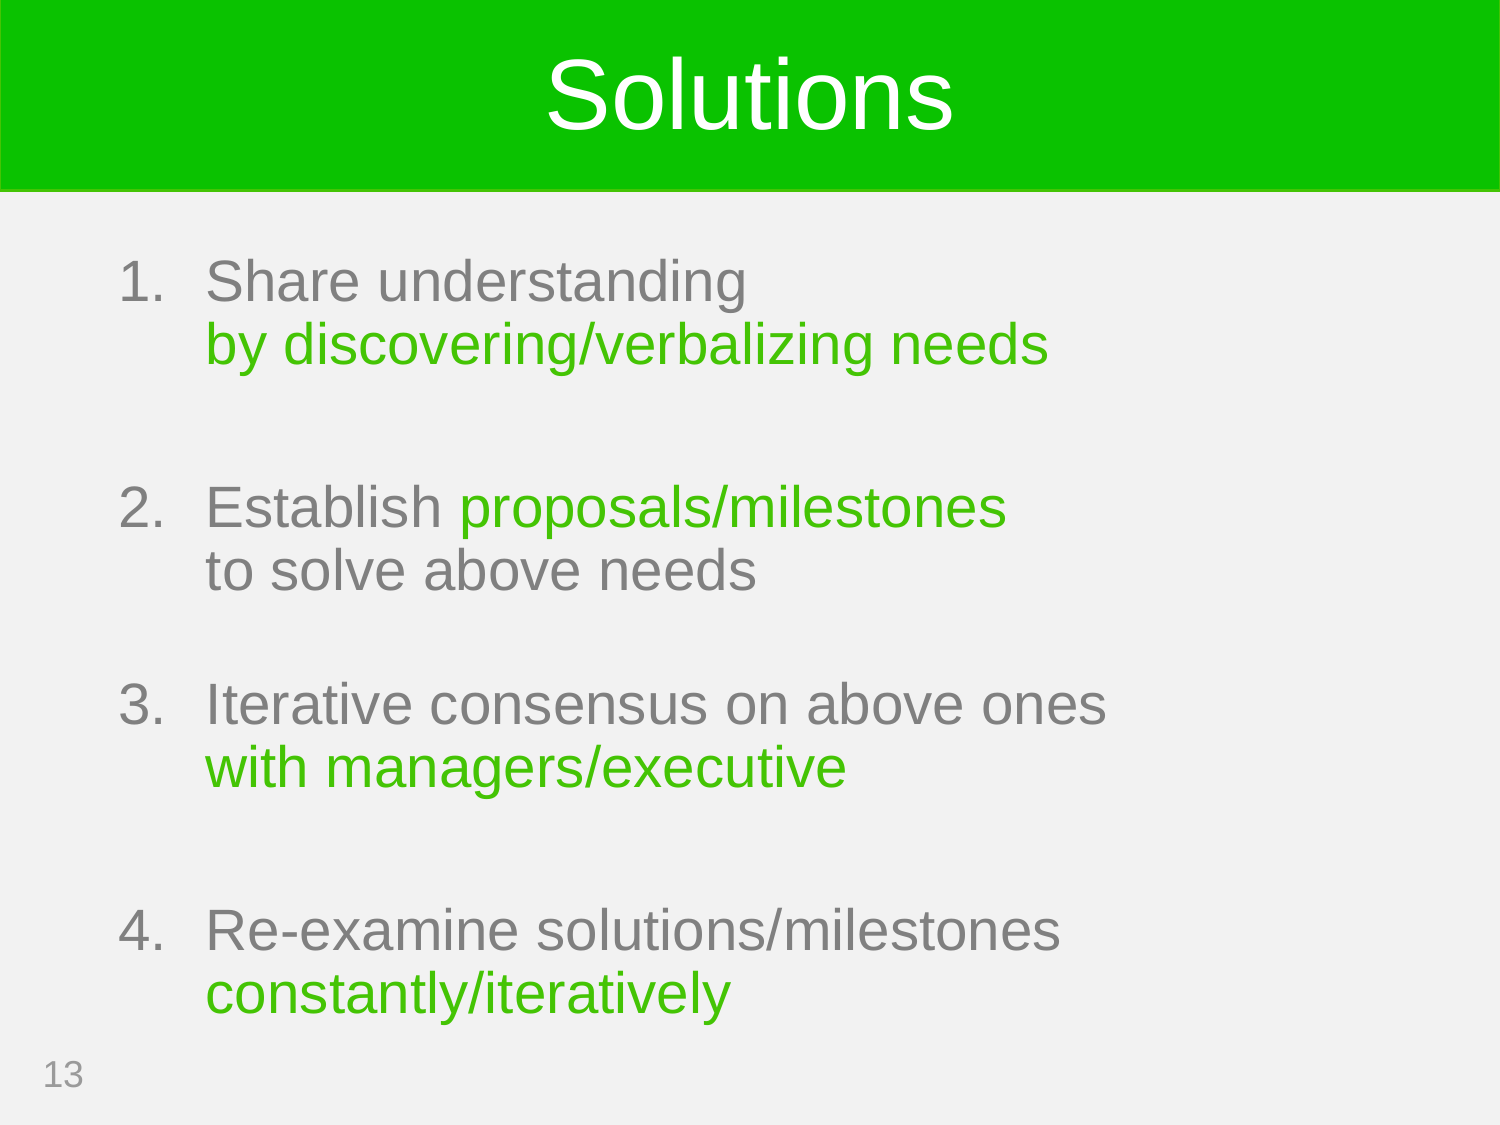

# Solutions
Share understanding
by discovering/verbalizing needs

Establish proposals/milestones
to solve above needs
Iterative consensus on above ones
with managers/executive

Re-examine solutions/milestones
constantly/iteratively
13